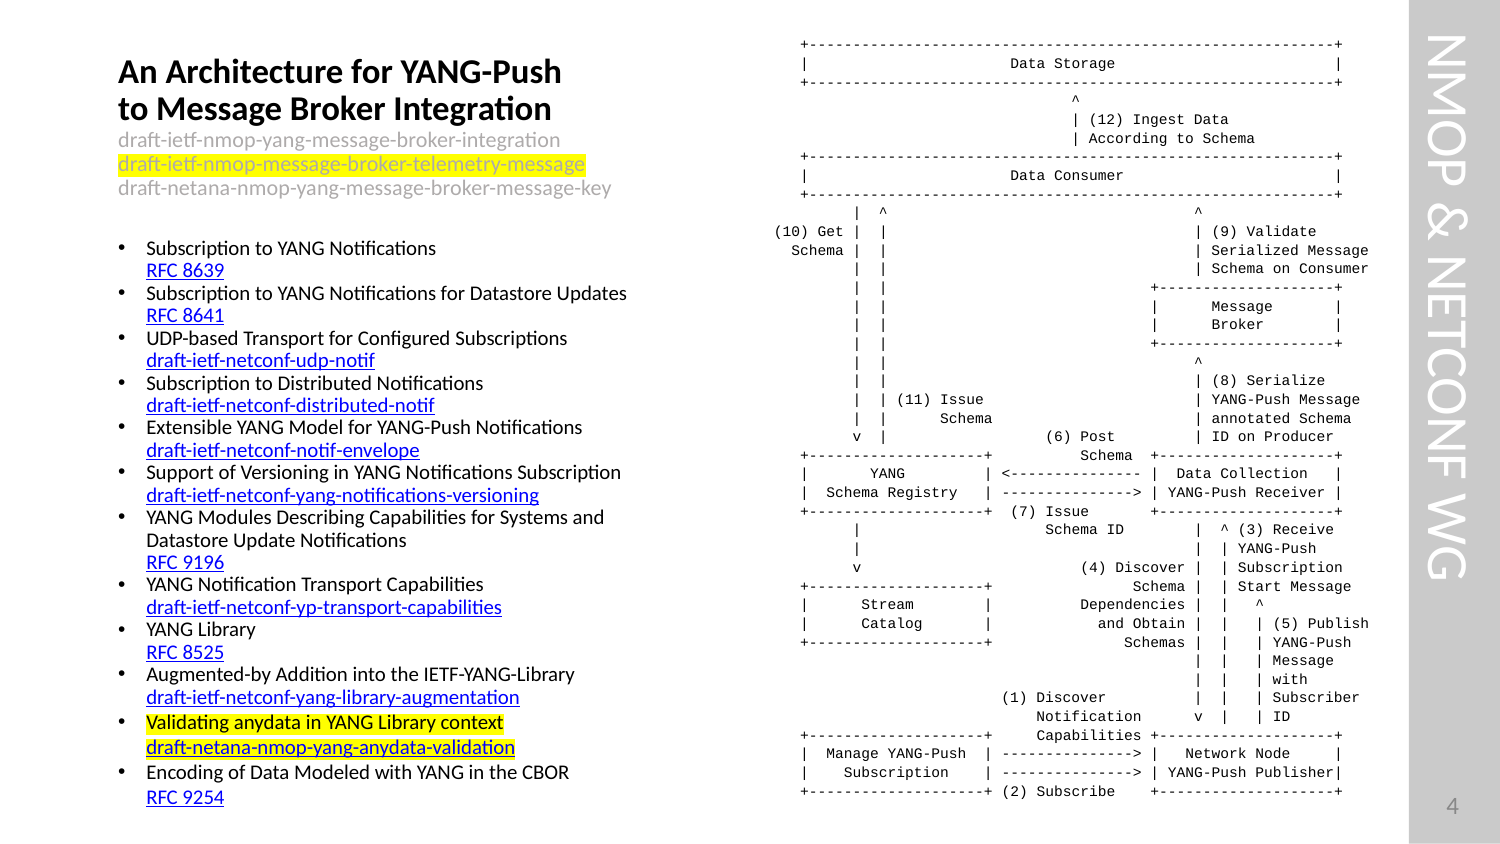

+------------------------------------------------------------+
      |                       Data Storage                         |
      +------------------------------------------------------------+
                                     ^
                                     | (12) Ingest Data
                                     | According to Schema
      +------------------------------------------------------------+
      |                       Data Consumer                        |
      +------------------------------------------------------------+
            |  ^                                   ^
   (10) Get |  |                                   | (9) Validate
     Schema |  |                                   | Serialized Message
            |  |                                   | Schema on Consumer
            |  |                              +--------------------+
            |  |                              |      Message       |
            |  |                              |      Broker        |
            |  |                              +--------------------+
            |  |                                   ^
            |  |                                   | (8) Serialize
            |  | (11) Issue                        | YANG-Push Message
            |  |      Schema                       | annotated Schema
            v  |                  (6) Post         | ID on Producer
      +--------------------+          Schema  +--------------------+
      |       YANG         | <--------------- |  Data Collection   |
      |  Schema Registry   | ---------------> | YANG-Push Receiver |
      +--------------------+  (7) Issue       +--------------------+
            |                     Schema ID        |  ^ (3) Receive
            |                                      |  | YANG-Push
            v                         (4) Discover |  | Subscription
      +--------------------+                Schema |  | Start Message
      |      Stream        |          Dependencies |  |   ^
      |      Catalog       |            and Obtain |  |   | (5) Publish
      +--------------------+               Schemas |  |   | YANG-Push
                                                   |  |   | Message
                                                   |  |   | with
                             (1) Discover          |  |   | Subscriber
                                 Notification      v  |   | ID
      +--------------------+     Capabilities +--------------------+
      |  Manage YANG-Push  | ---------------> |   Network Node     |
      |    Subscription    | ---------------> | YANG-Push Publisher|
      +--------------------+ (2) Subscribe    +--------------------+
# An Architecture for YANG-Push to Message Broker Integration draft-ietf-nmop-yang-message-broker-integration draft-ietf-nmop-message-broker-telemetry-message draft-netana-nmop-yang-message-broker-message-key
Subscription to YANG Notifications
RFC 8639
Subscription to YANG Notifications for Datastore Updates
RFC 8641
UDP-based Transport for Configured Subscriptions
draft-ietf-netconf-udp-notif
Subscription to Distributed Notifications
draft-ietf-netconf-distributed-notif
Extensible YANG Model for YANG-Push Notifications
draft-ietf-netconf-notif-envelope
Support of Versioning in YANG Notifications Subscription
draft-ietf-netconf-yang-notifications-versioning
YANG Modules Describing Capabilities for Systems and
Datastore Update Notifications
RFC 9196
YANG Notification Transport Capabilities
draft-ietf-netconf-yp-transport-capabilities
YANG Library
RFC 8525
Augmented-by Addition into the IETF-YANG-Library
draft-ietf-netconf-yang-library-augmentation
Validating anydata in YANG Library context
draft-netana-nmop-yang-anydata-validation
Encoding of Data Modeled with YANG in the CBOR
RFC 9254
NMOP & NETCONF WG
4